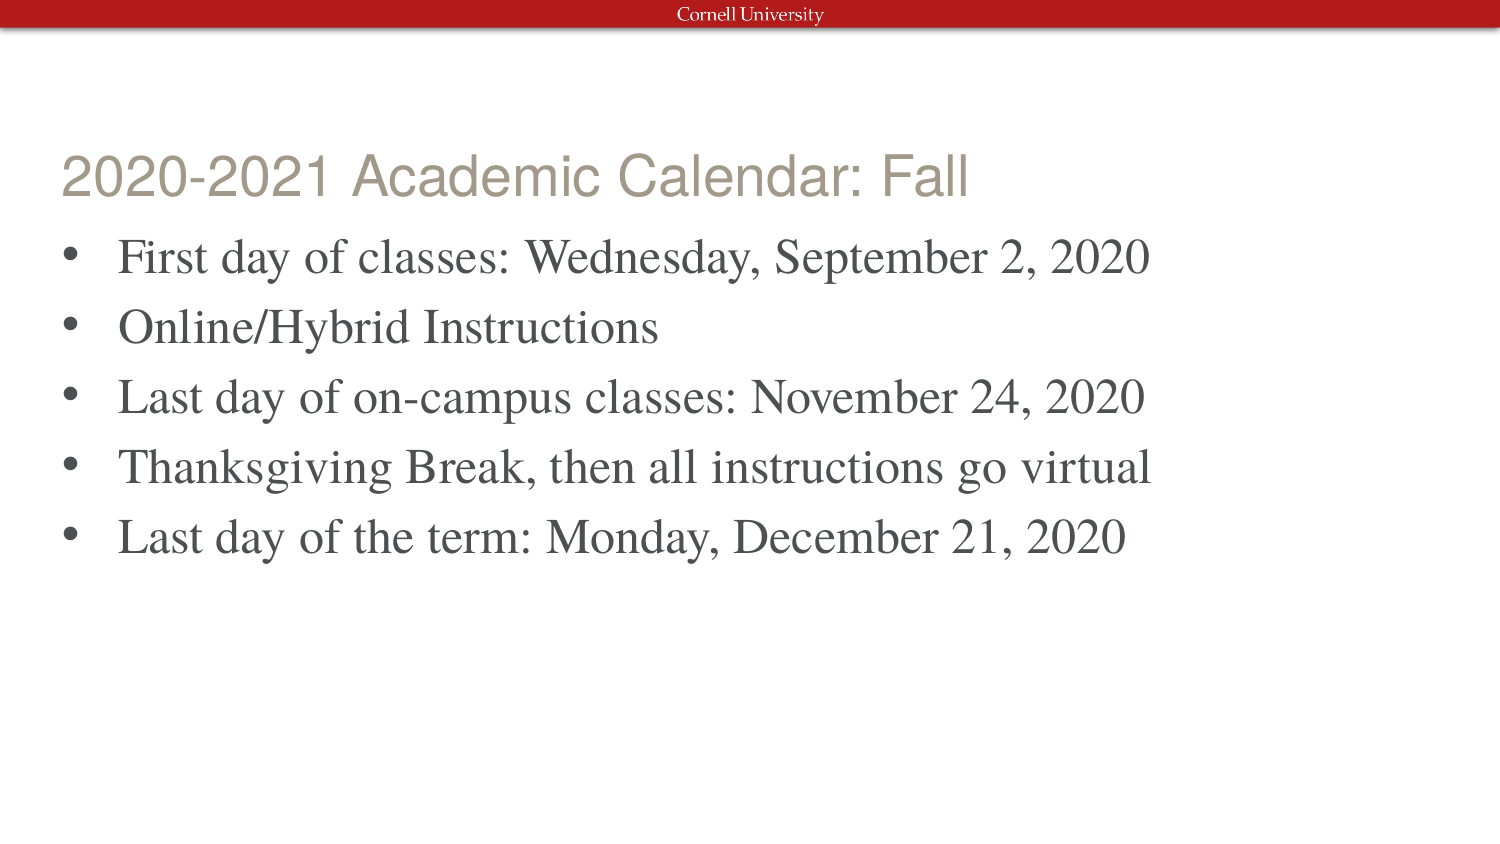

# 2020-2021 Academic Calendar: Fall
First day of classes: Wednesday, September 2, 2020
Online/Hybrid Instructions
Last day of on-campus classes: November 24, 2020
Thanksgiving Break, then all instructions go virtual
Last day of the term: Monday, December 21, 2020